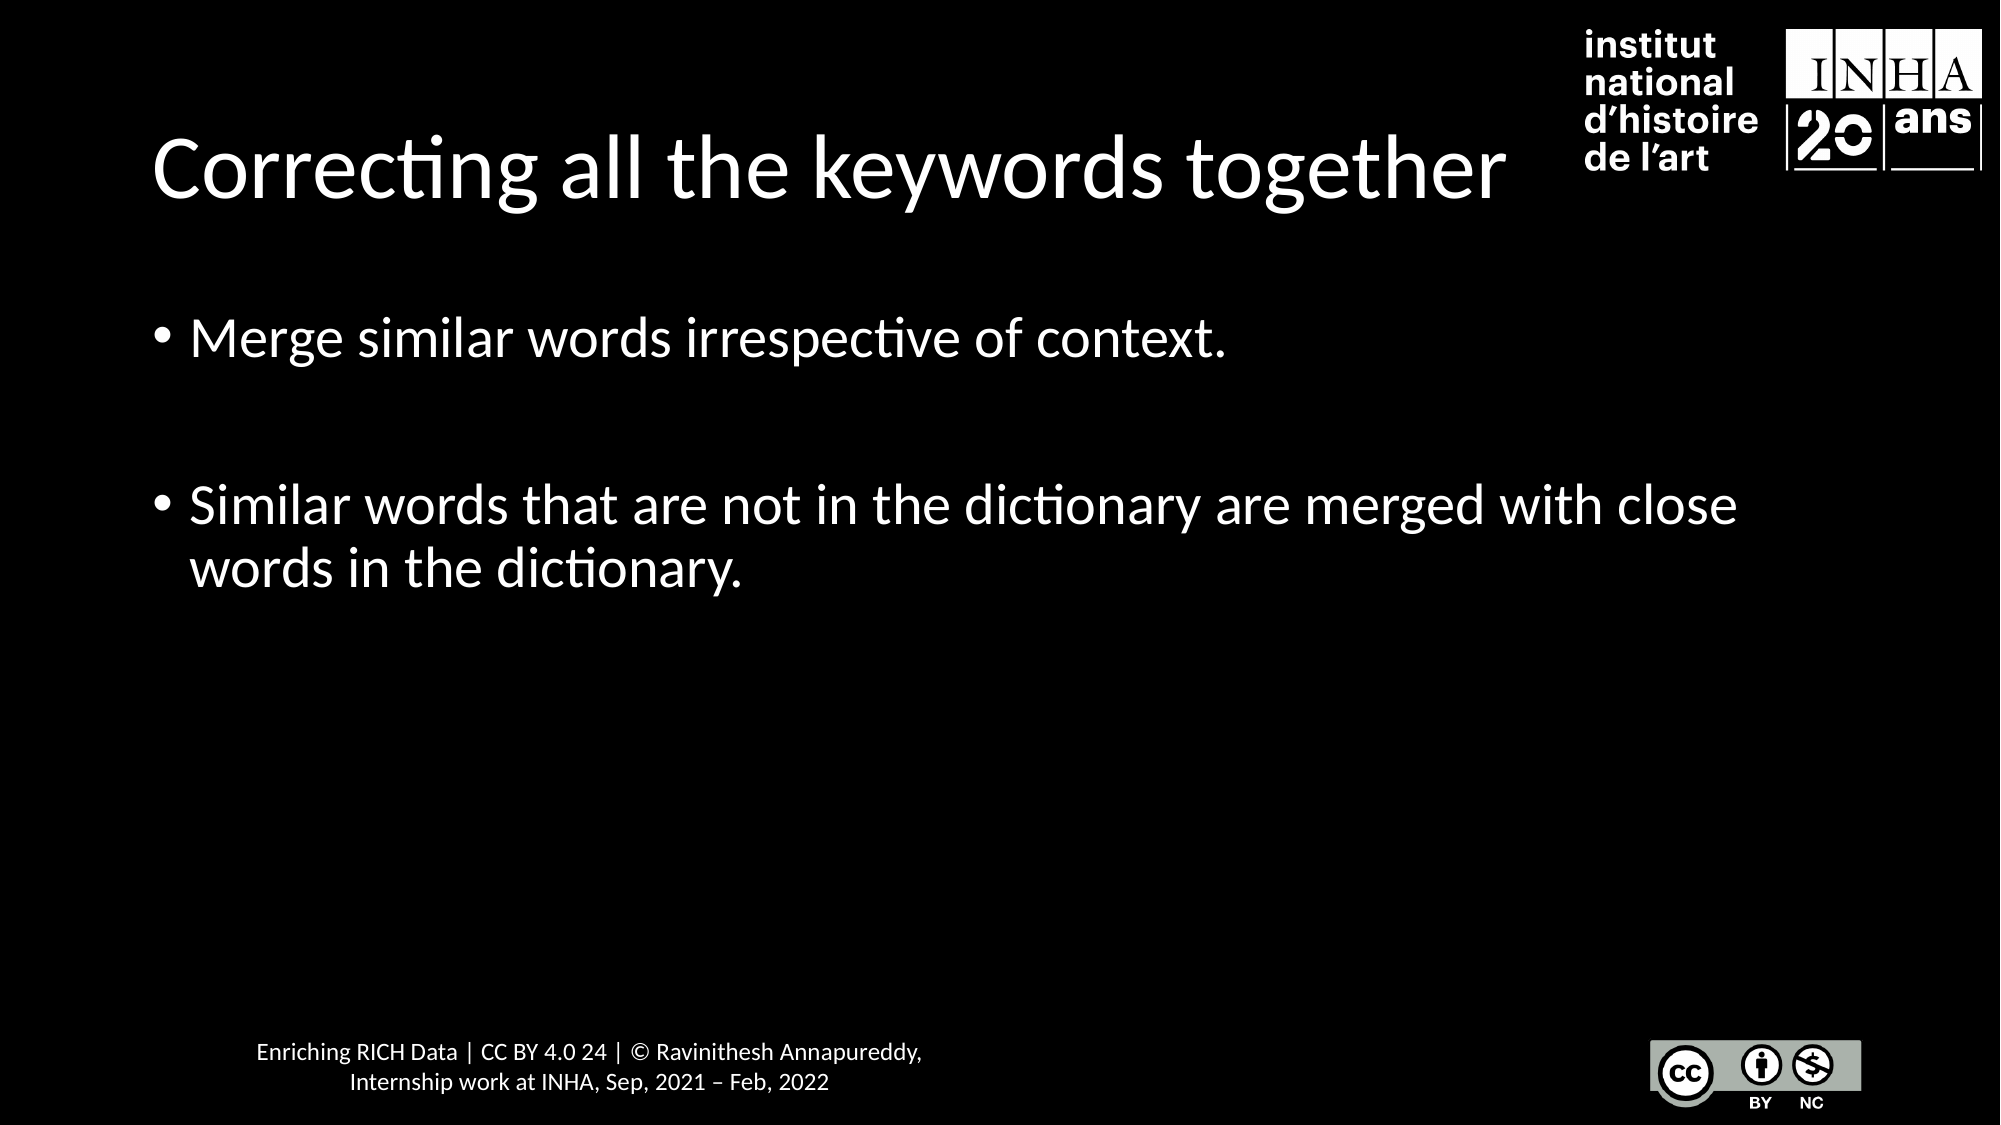

# Correcting all the keywords together
Merge similar words irrespective of context.

Similar words that are not in the dictionary are merged with close words in the dictionary.
Enriching RICH Data | CC BY 4.0 24 | © Ravinithesh Annapureddy,
Internship work at INHA, Sep, 2021 – Feb, 2022